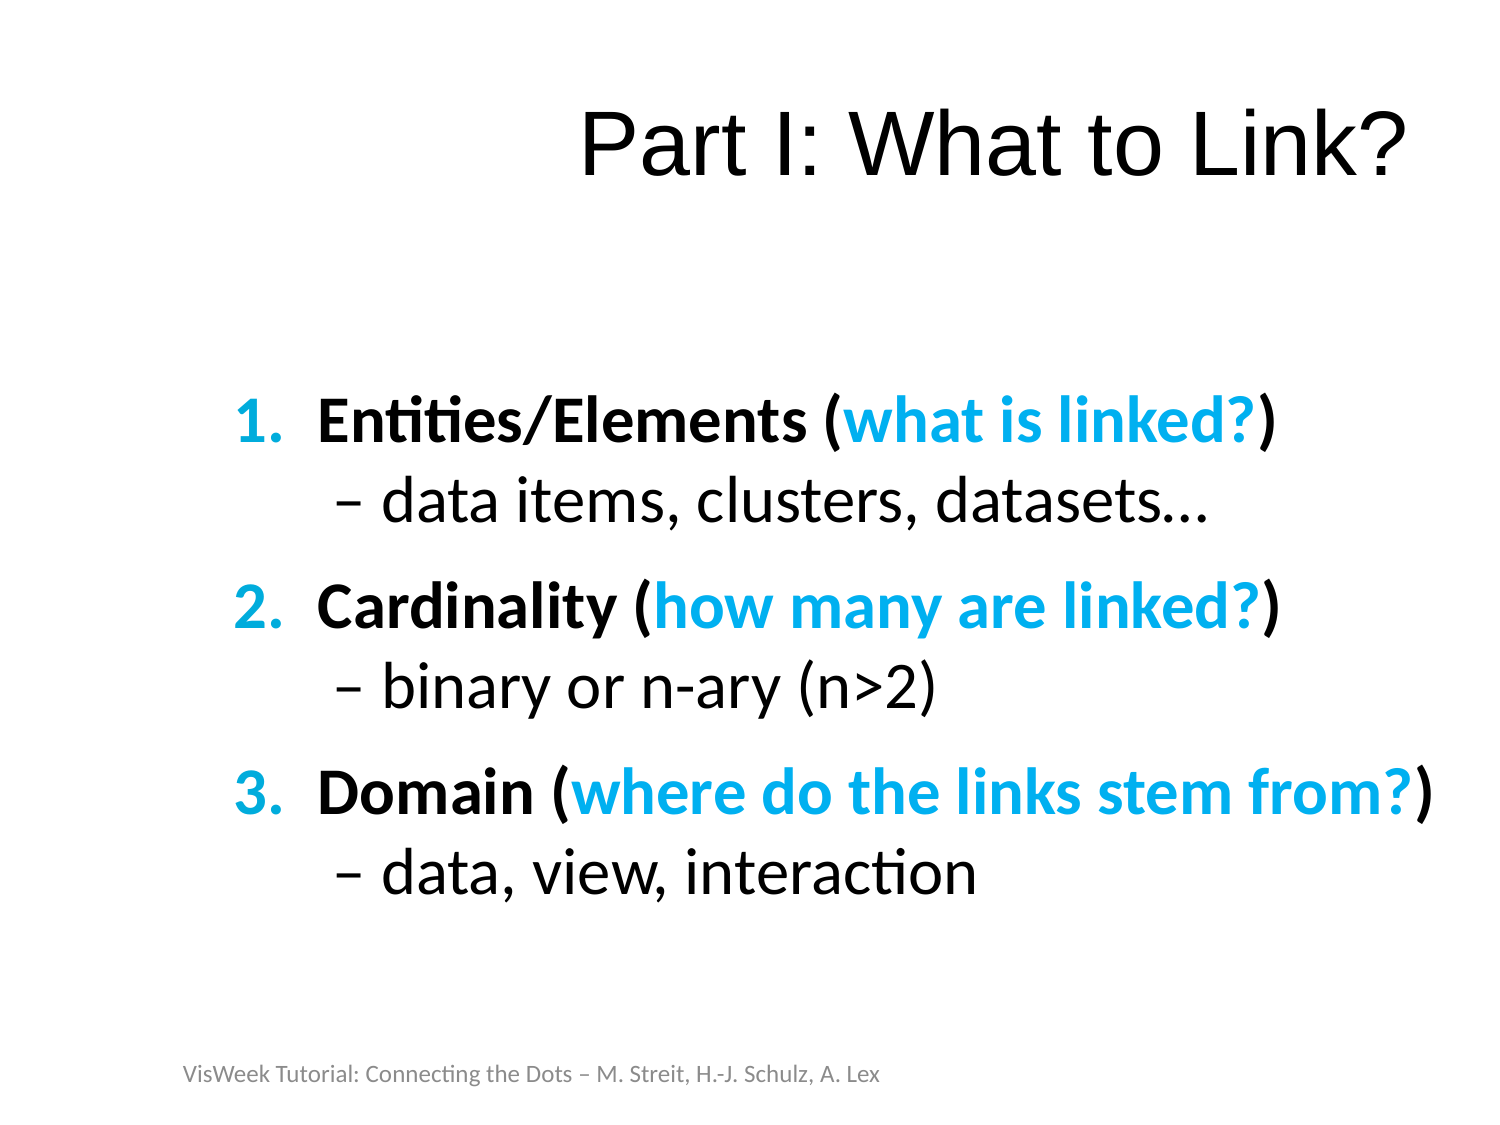

# Part I: What to Link?

Entities/Elements (what is linked?)
 – data items, clusters, datasets…
Cardinality (how many are linked?)
 – binary or n-ary (n>2)
Domain (where do the links stem from?)
 – data, view, interaction

VisWeek Tutorial: Connecting the Dots – M. Streit, H.-J. Schulz, A. Lex